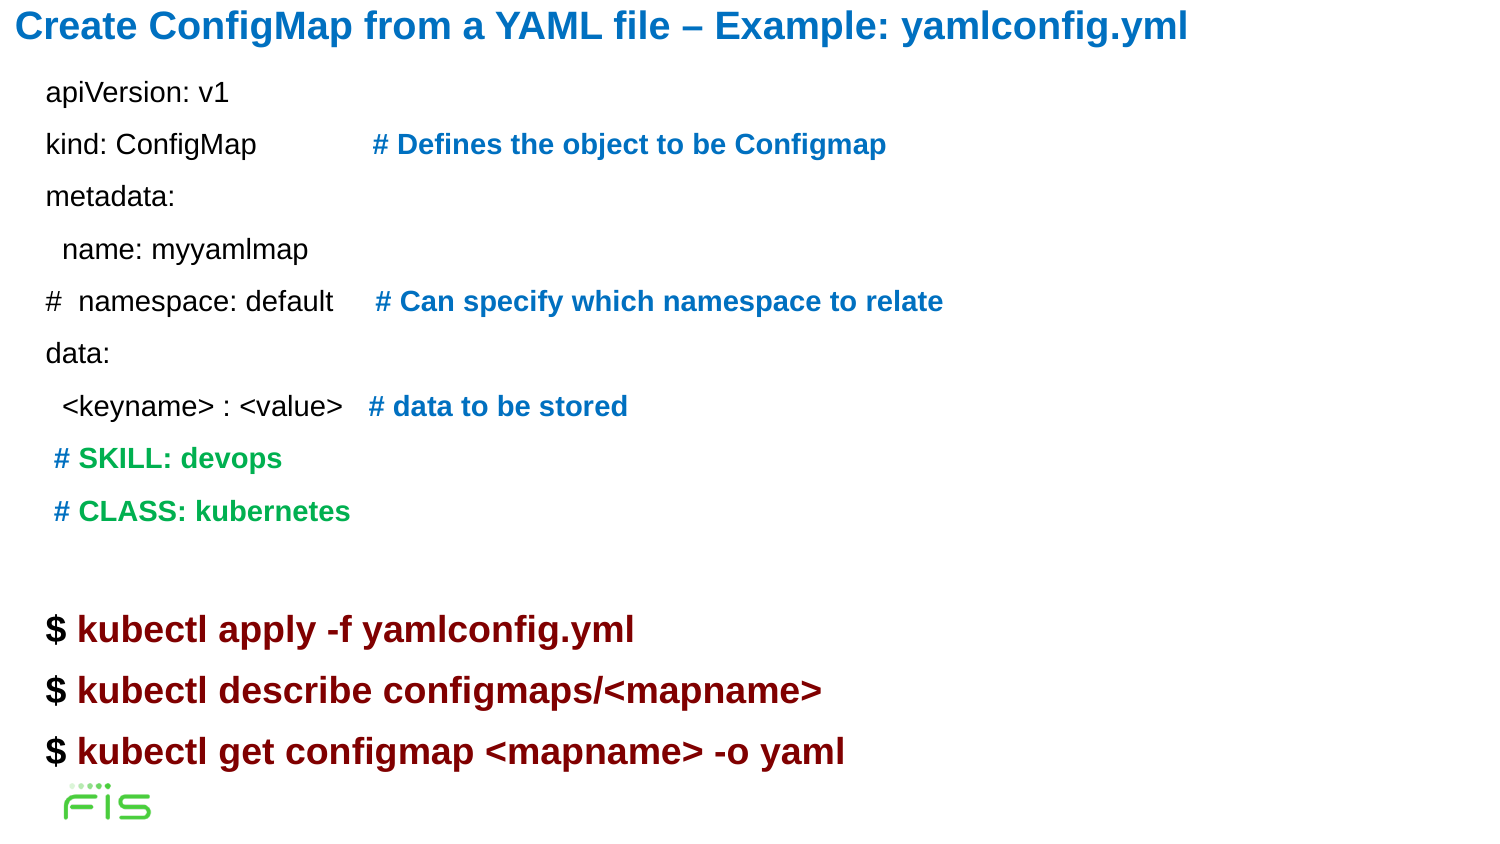

Create ConfigMap from a YAML file – Example: yamlconfig.yml
apiVersion: v1
kind: ConfigMap              # Defines the object to be Configmap
metadata:
  name: myyamlmap
#  namespace: default     # Can specify which namespace to relate
data:
  <keyname> : <value>   # data to be stored
 # SKILL: devops
 # CLASS: kubernetes

$ kubectl apply -f yamlconfig.yml
$ kubectl describe configmaps/<mapname>
$ kubectl get configmap <mapname> -o yaml